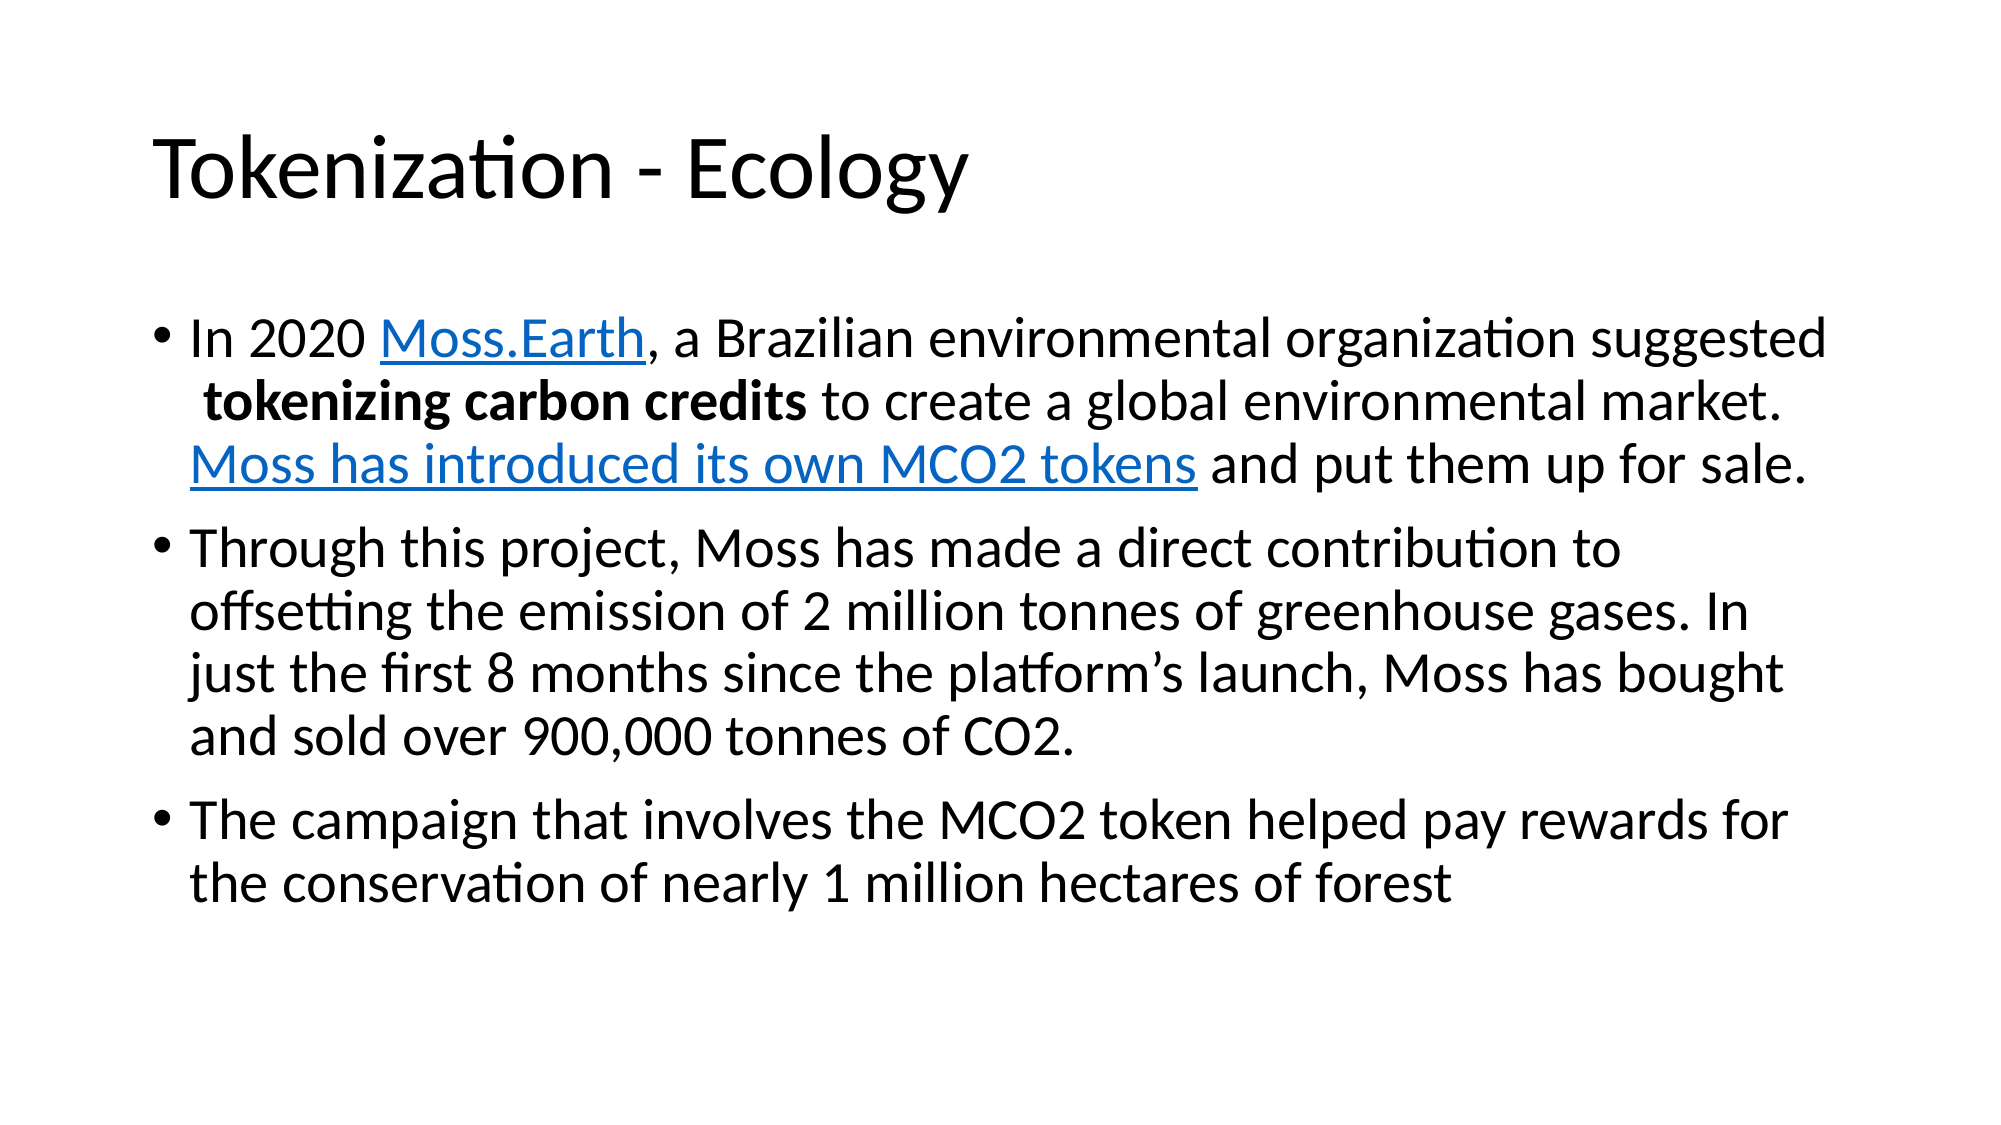

# Tokenization - Ecology
In 2020 Moss.Earth, a Brazilian environmental organization suggested  tokenizing carbon credits to create a global environmental market. Moss has introduced its own MCO2 tokens and put them up for sale.
Through this project, Moss has made a direct contribution to offsetting the emission of 2 million tonnes of greenhouse gases. In just the first 8 months since the platform’s launch, Moss has bought and sold over 900,000 tonnes of CO2.
The campaign that involves the MCO2 token helped pay rewards for the conservation of nearly 1 million hectares of forest